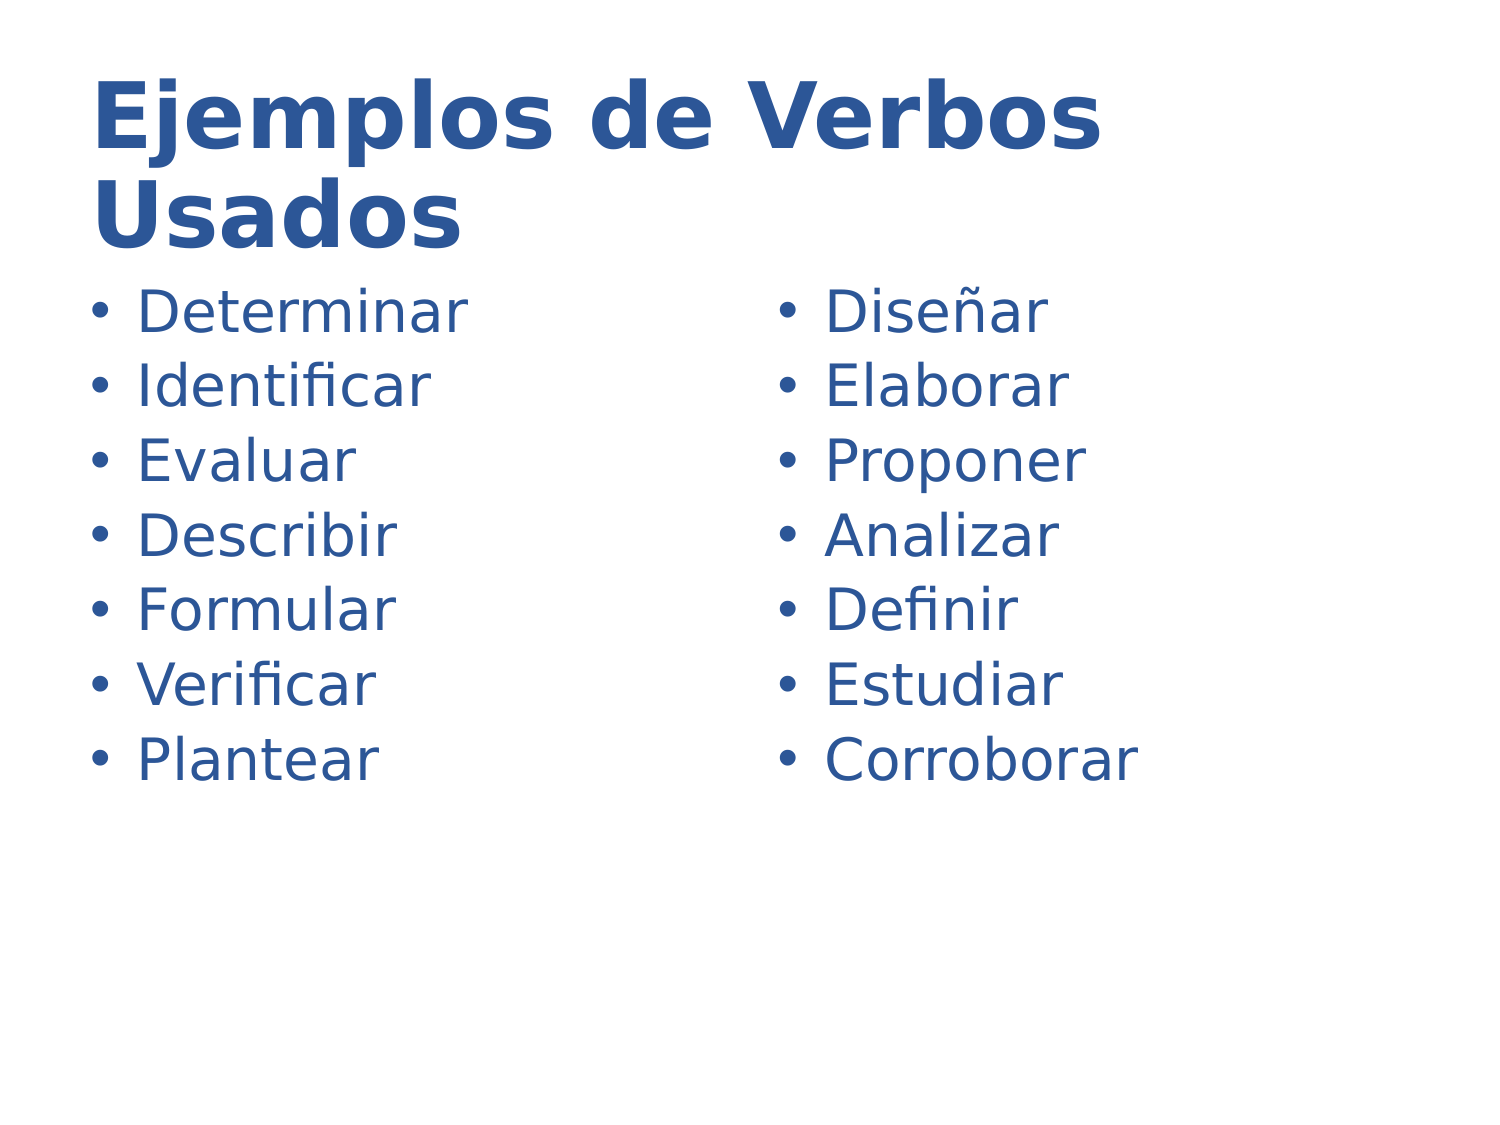

# Ejemplos de Verbos Usados
Determinar
Identificar
Evaluar
Describir
Formular
Verificar
Plantear

Diseñar
Elaborar
Proponer
Analizar
Definir
Estudiar
Corroborar